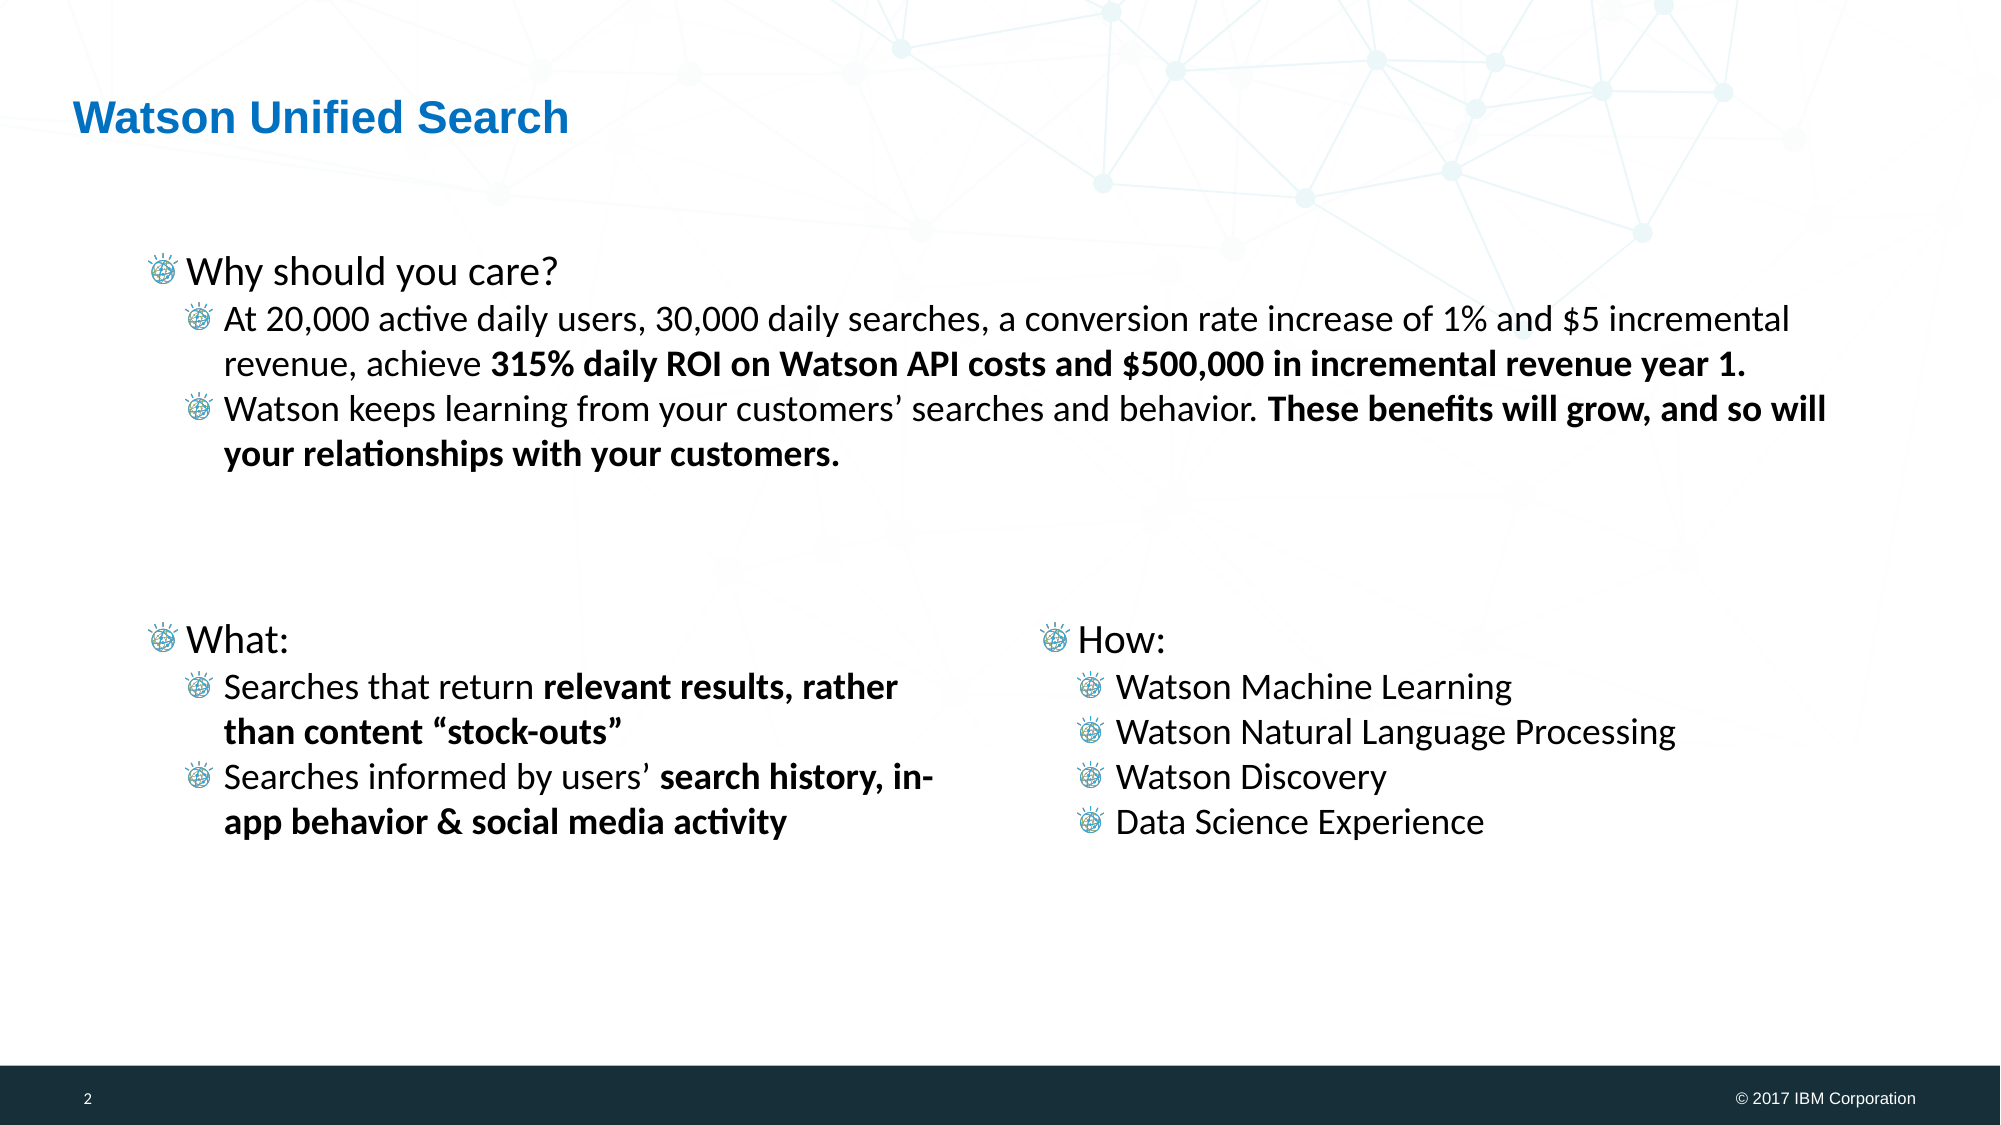

# Watson Unified Search
Why should you care?
At 20,000 active daily users, 30,000 daily searches, a conversion rate increase of 1% and $5 incremental revenue, achieve 315% daily ROI on Watson API costs and $500,000 in incremental revenue year 1.
Watson keeps learning from your customers’ searches and behavior. These benefits will grow, and so will your relationships with your customers.

What:
Searches that return relevant results, rather than content “stock-outs”
Searches informed by users’ search history, in-app behavior & social media activity
How:
Watson Machine Learning
Watson Natural Language Processing
Watson Discovery
Data Science Experience